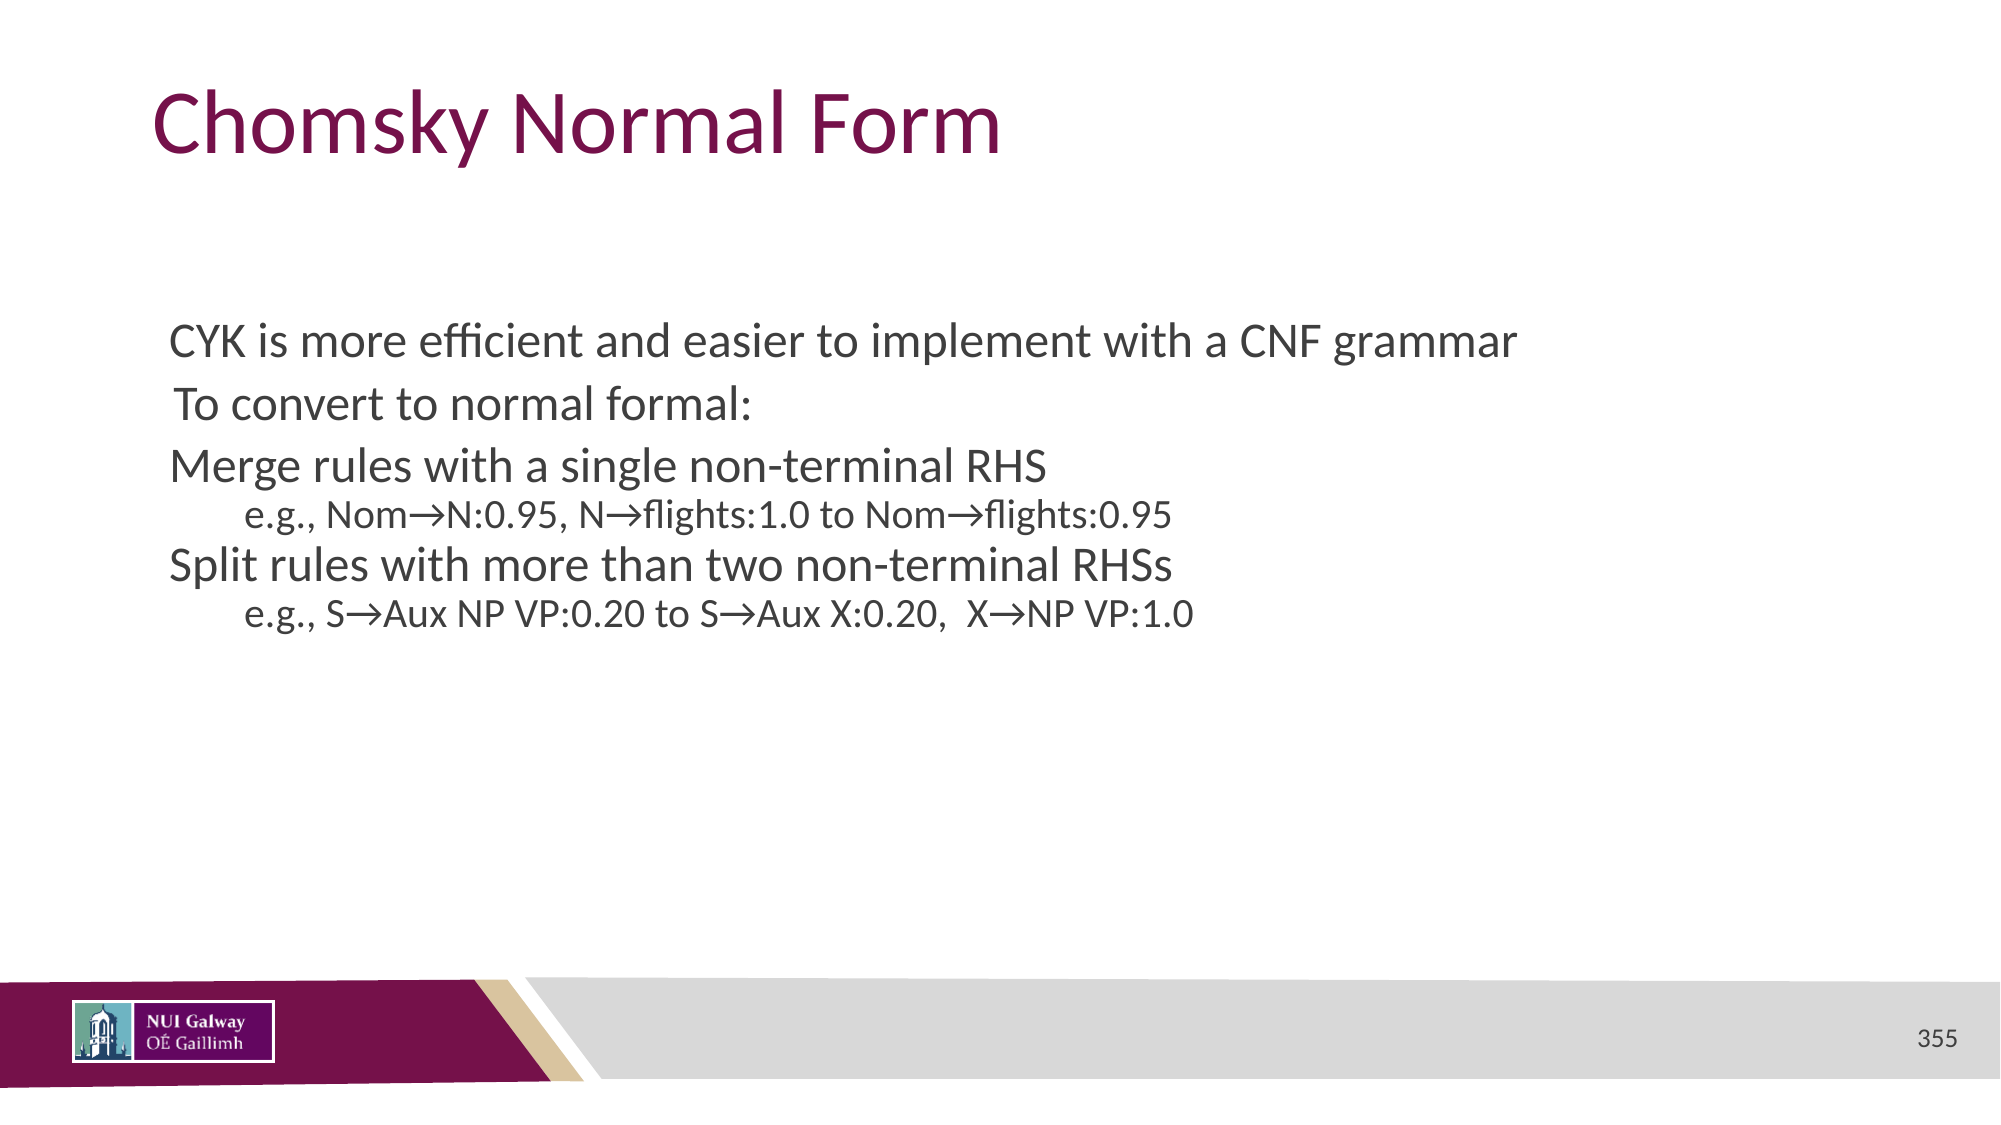

# Chomsky Normal Form
CYK is more efficient and easier to implement with a CNF grammar
To convert to normal formal:
Merge rules with a single non-terminal RHS
e.g., Nom→N:0.95, N→flights:1.0 to Nom→flights:0.95
Split rules with more than two non-terminal RHSs
e.g., S→Aux NP VP:0.20 to S→Aux X:0.20,  X→NP VP:1.0

355